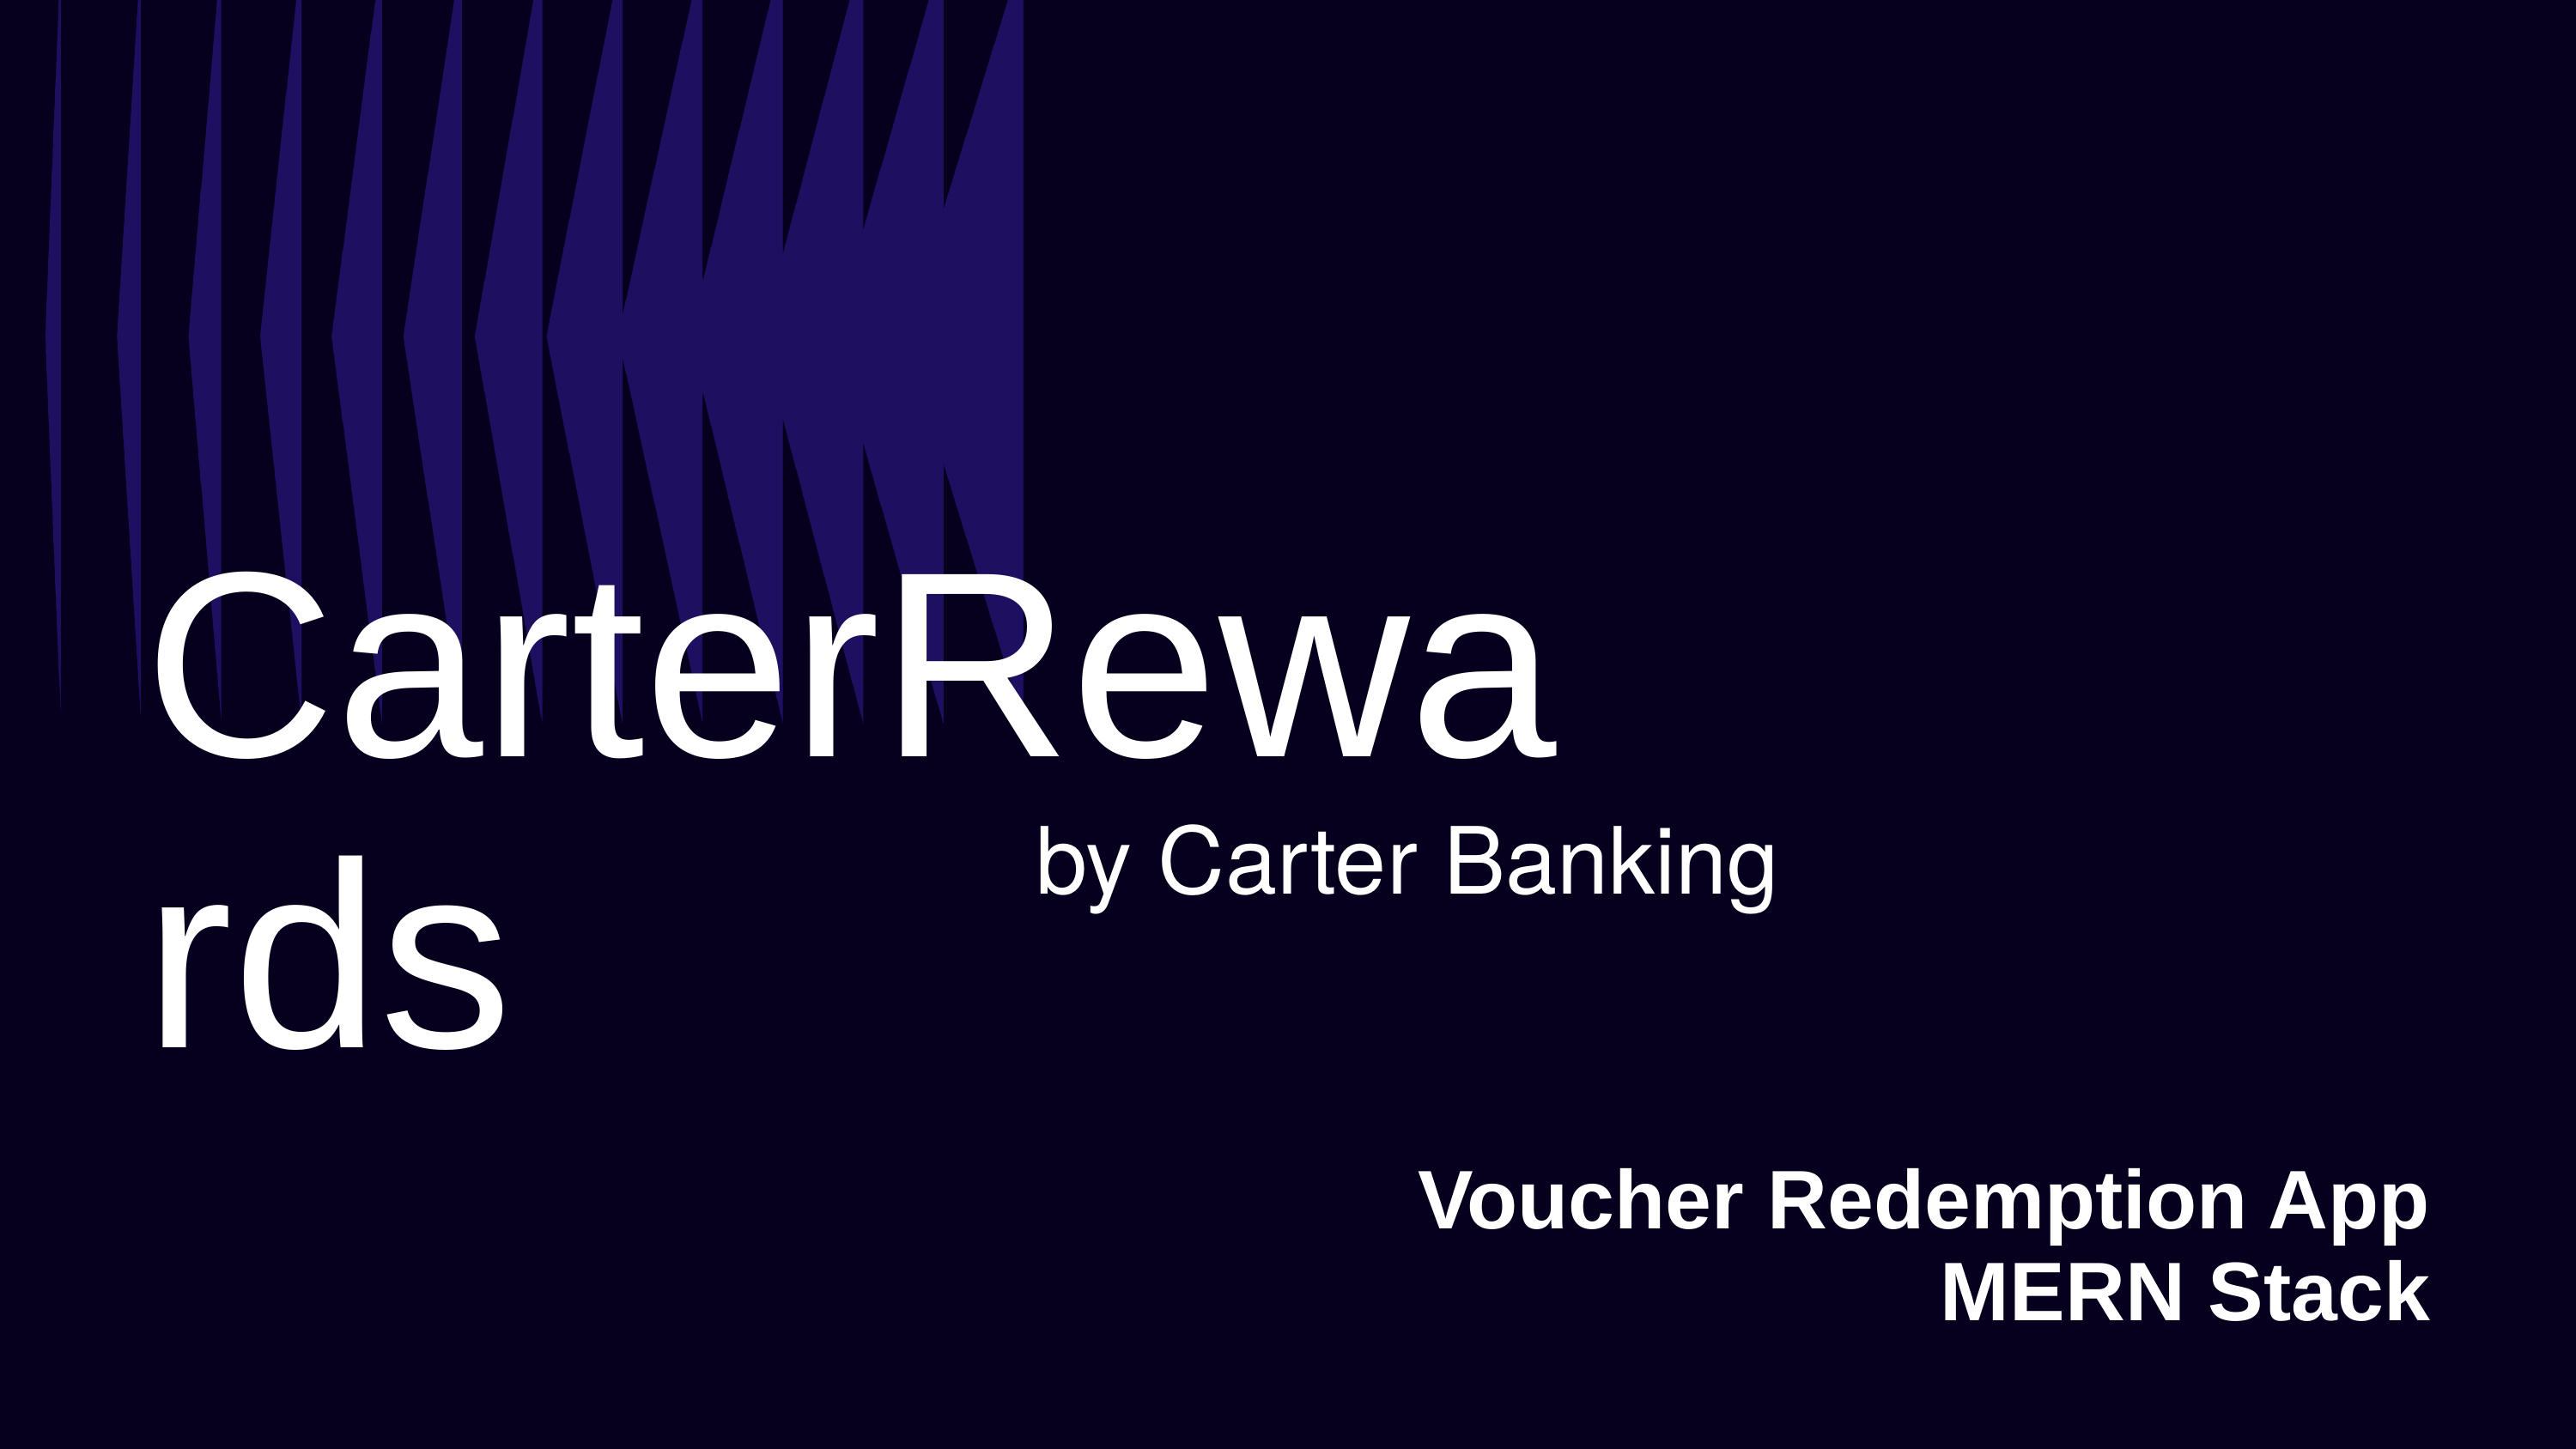

CarterRewards
by Carter Banking
Voucher Redemption App
MERN Stack